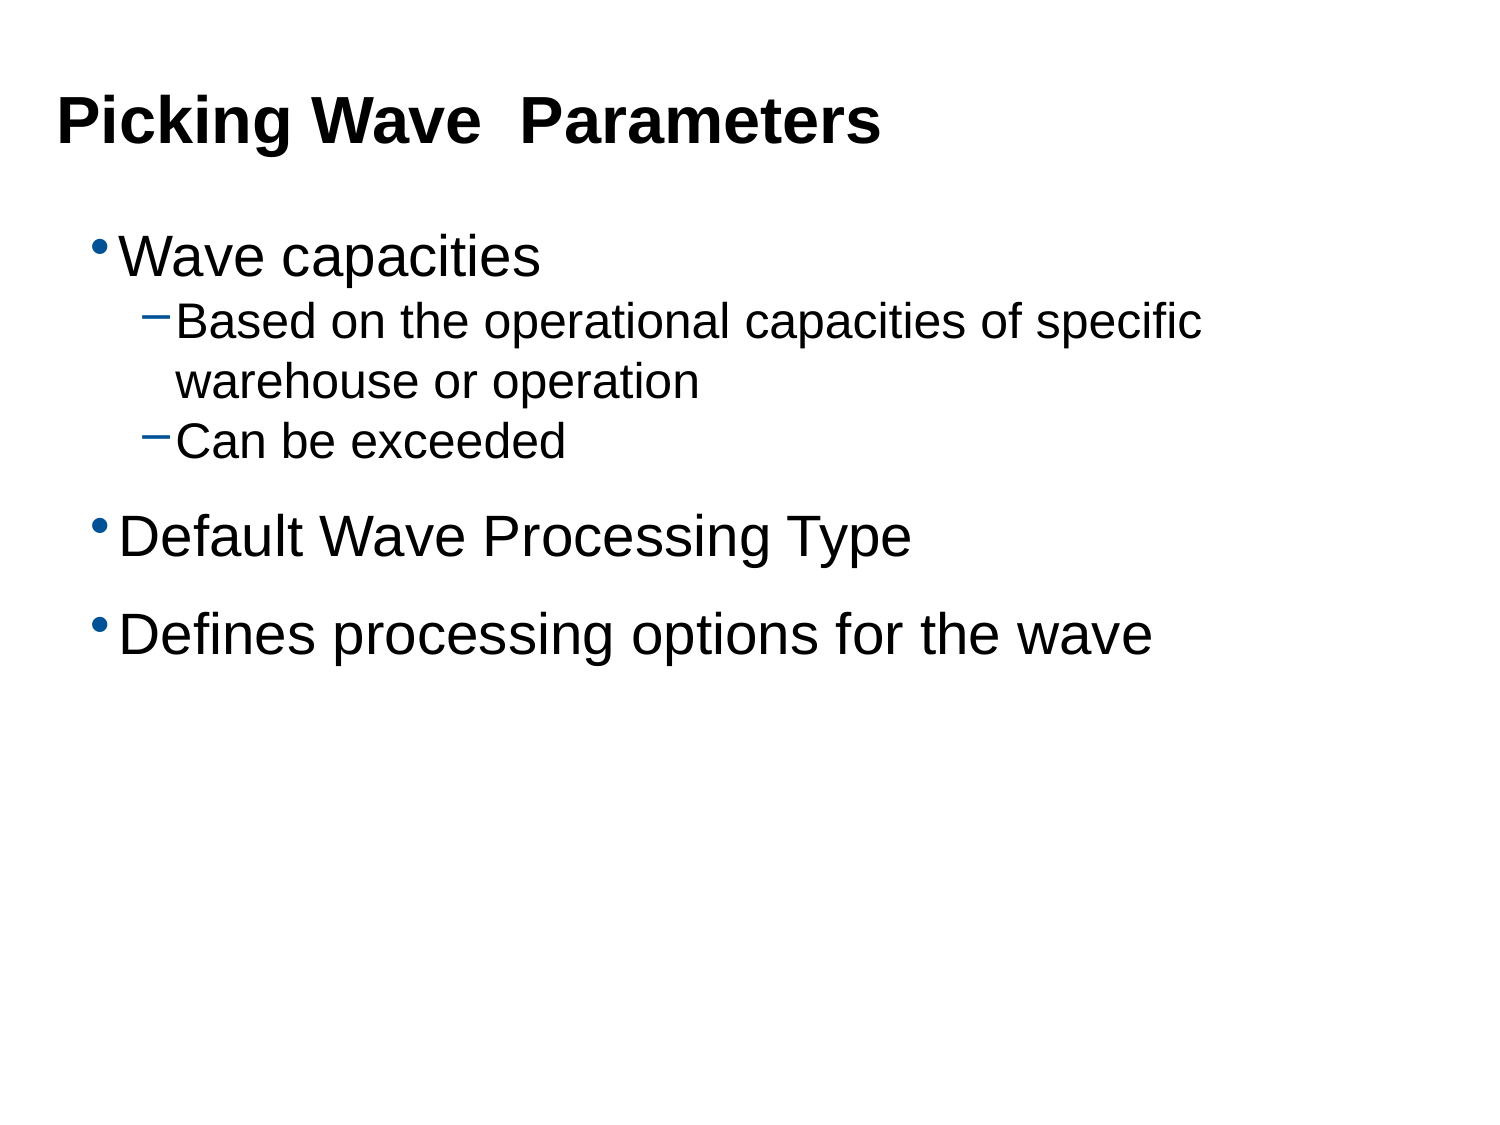

# Picking Wave  Parameters
Wave capacities
Based on the operational capacities of specific warehouse or operation
Can be exceeded
Default Wave Processing Type
Defines processing options for the wave